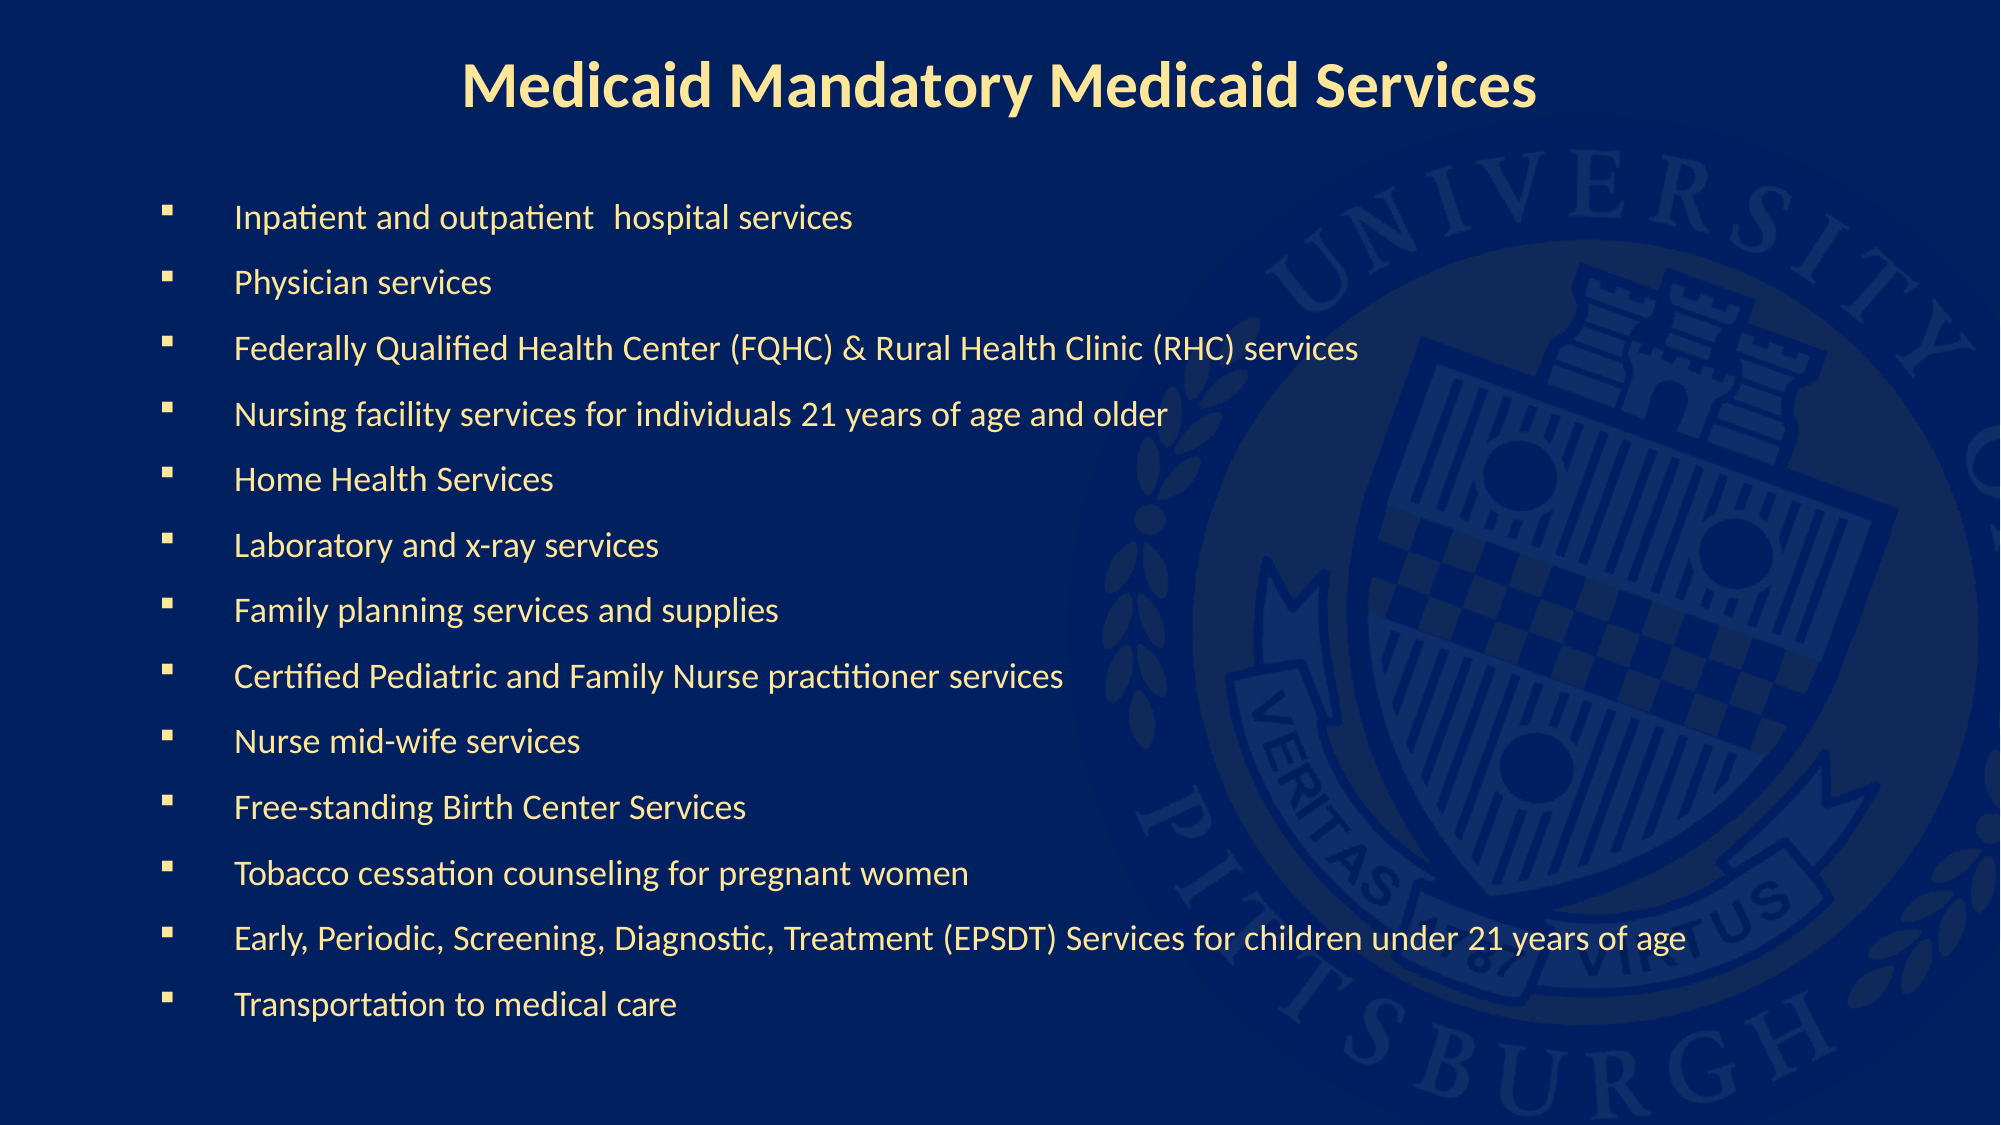

# Medicaid Mandatory Medicaid Services
Inpatient and outpatient hospital services
Physician services
Federally Qualified Health Center (FQHC) & Rural Health Clinic (RHC) services
Nursing facility services for individuals 21 years of age and older
Home Health Services
Laboratory and x-ray services
Family planning services and supplies
Certified Pediatric and Family Nurse practitioner services
Nurse mid-wife services
Free-standing Birth Center Services
Tobacco cessation counseling for pregnant women
Early, Periodic, Screening, Diagnostic, Treatment (EPSDT) Services for children under 21 years of age
Transportation to medical care